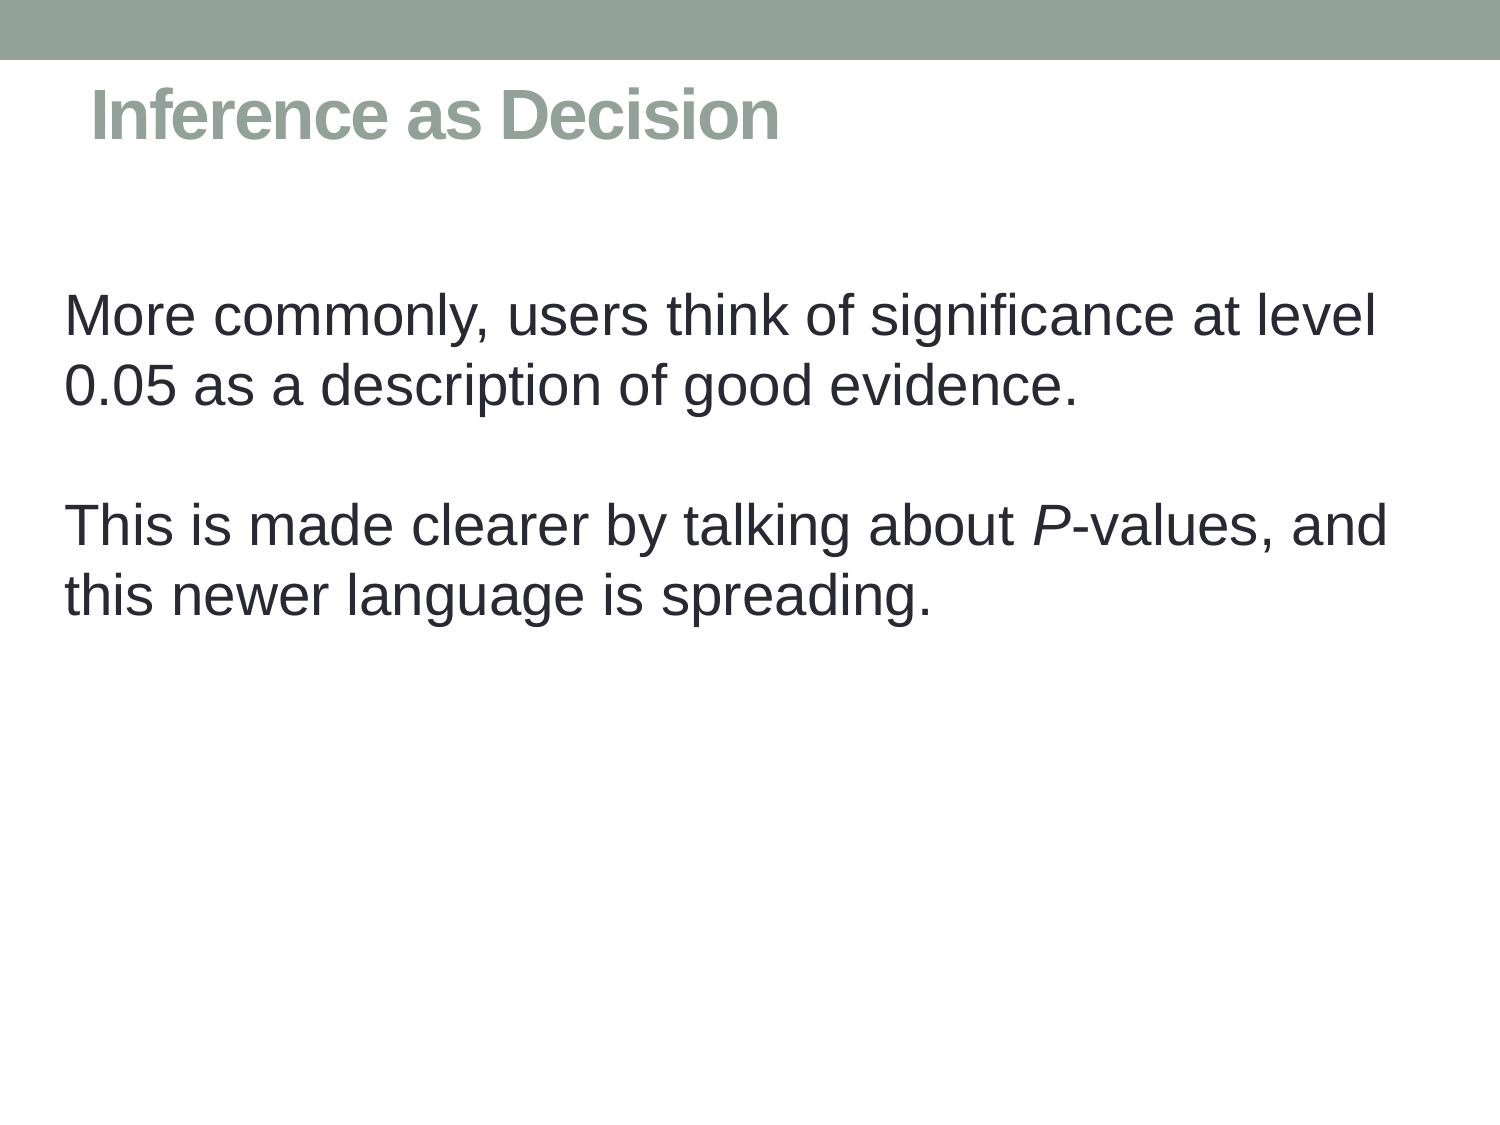

# Inference as Decision
More commonly, users think of significance at level 0.05 as a description of good evidence.

This is made clearer by talking about P-values, and this newer language is spreading.